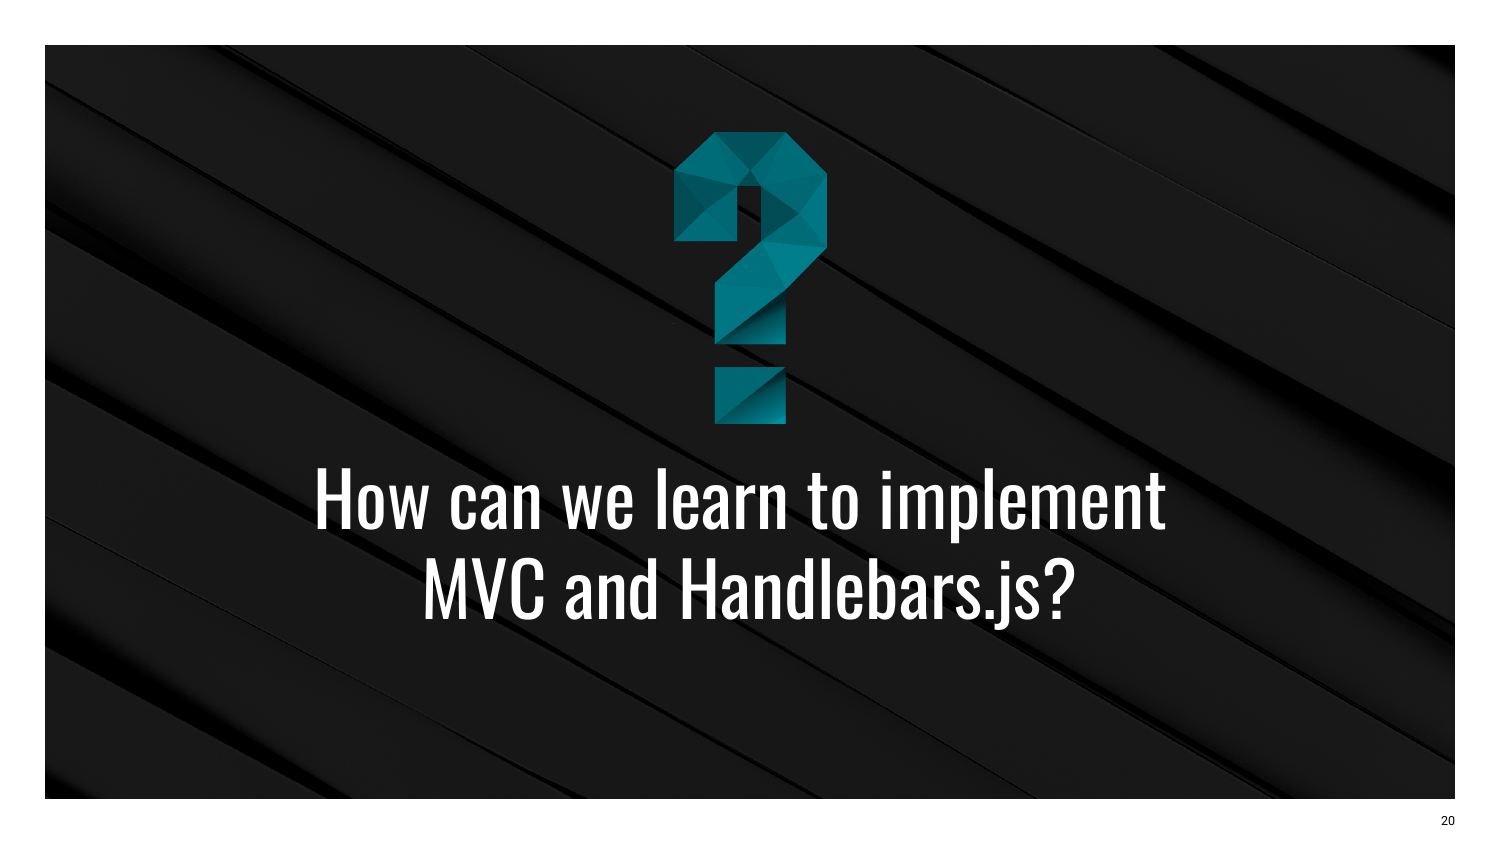

# How can we learn to implement MVC and Handlebars.js?